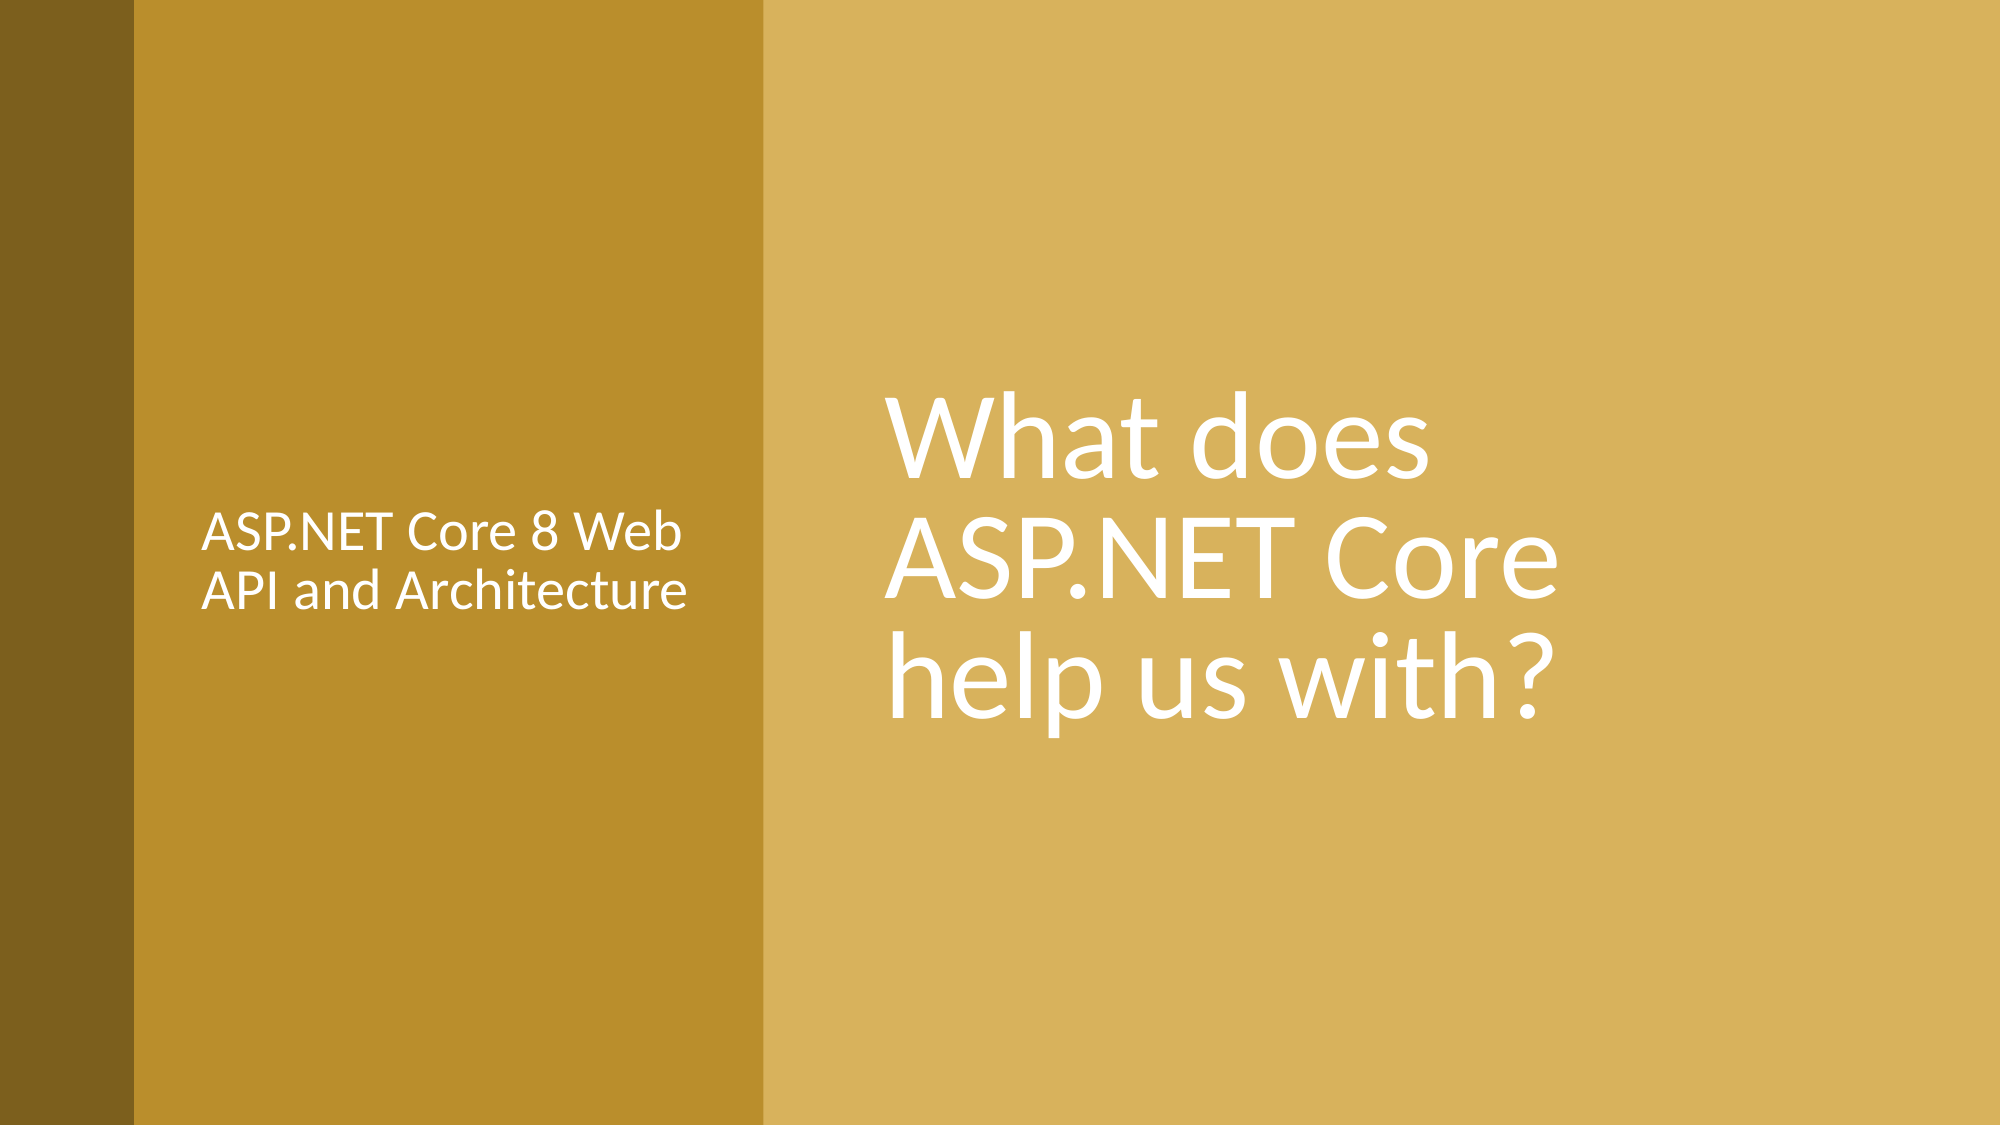

ASP.NET Core 8 Web API and Architecture
# What does ASP.NET Core help us with?